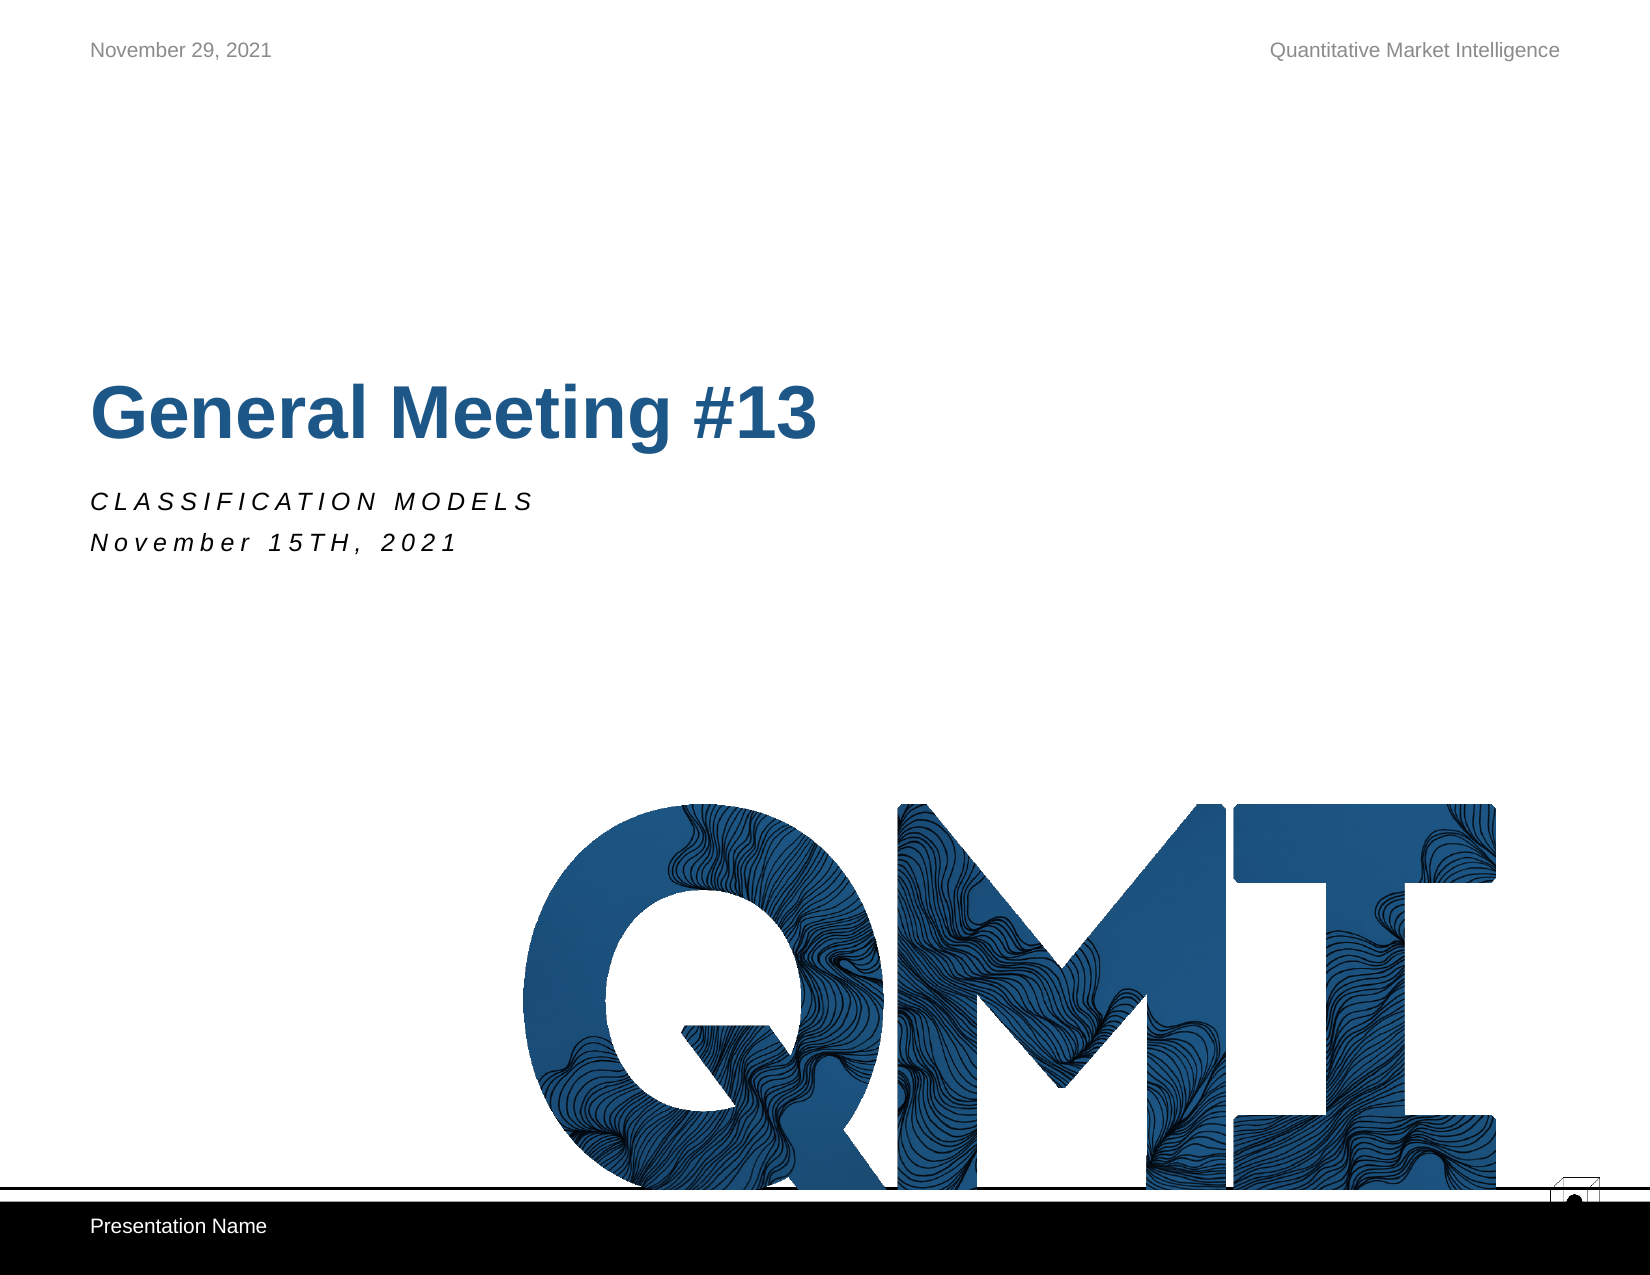

November 29, 2021
# General Meeting #13
CLASSIFICATION MODELS
November 15TH, 2021